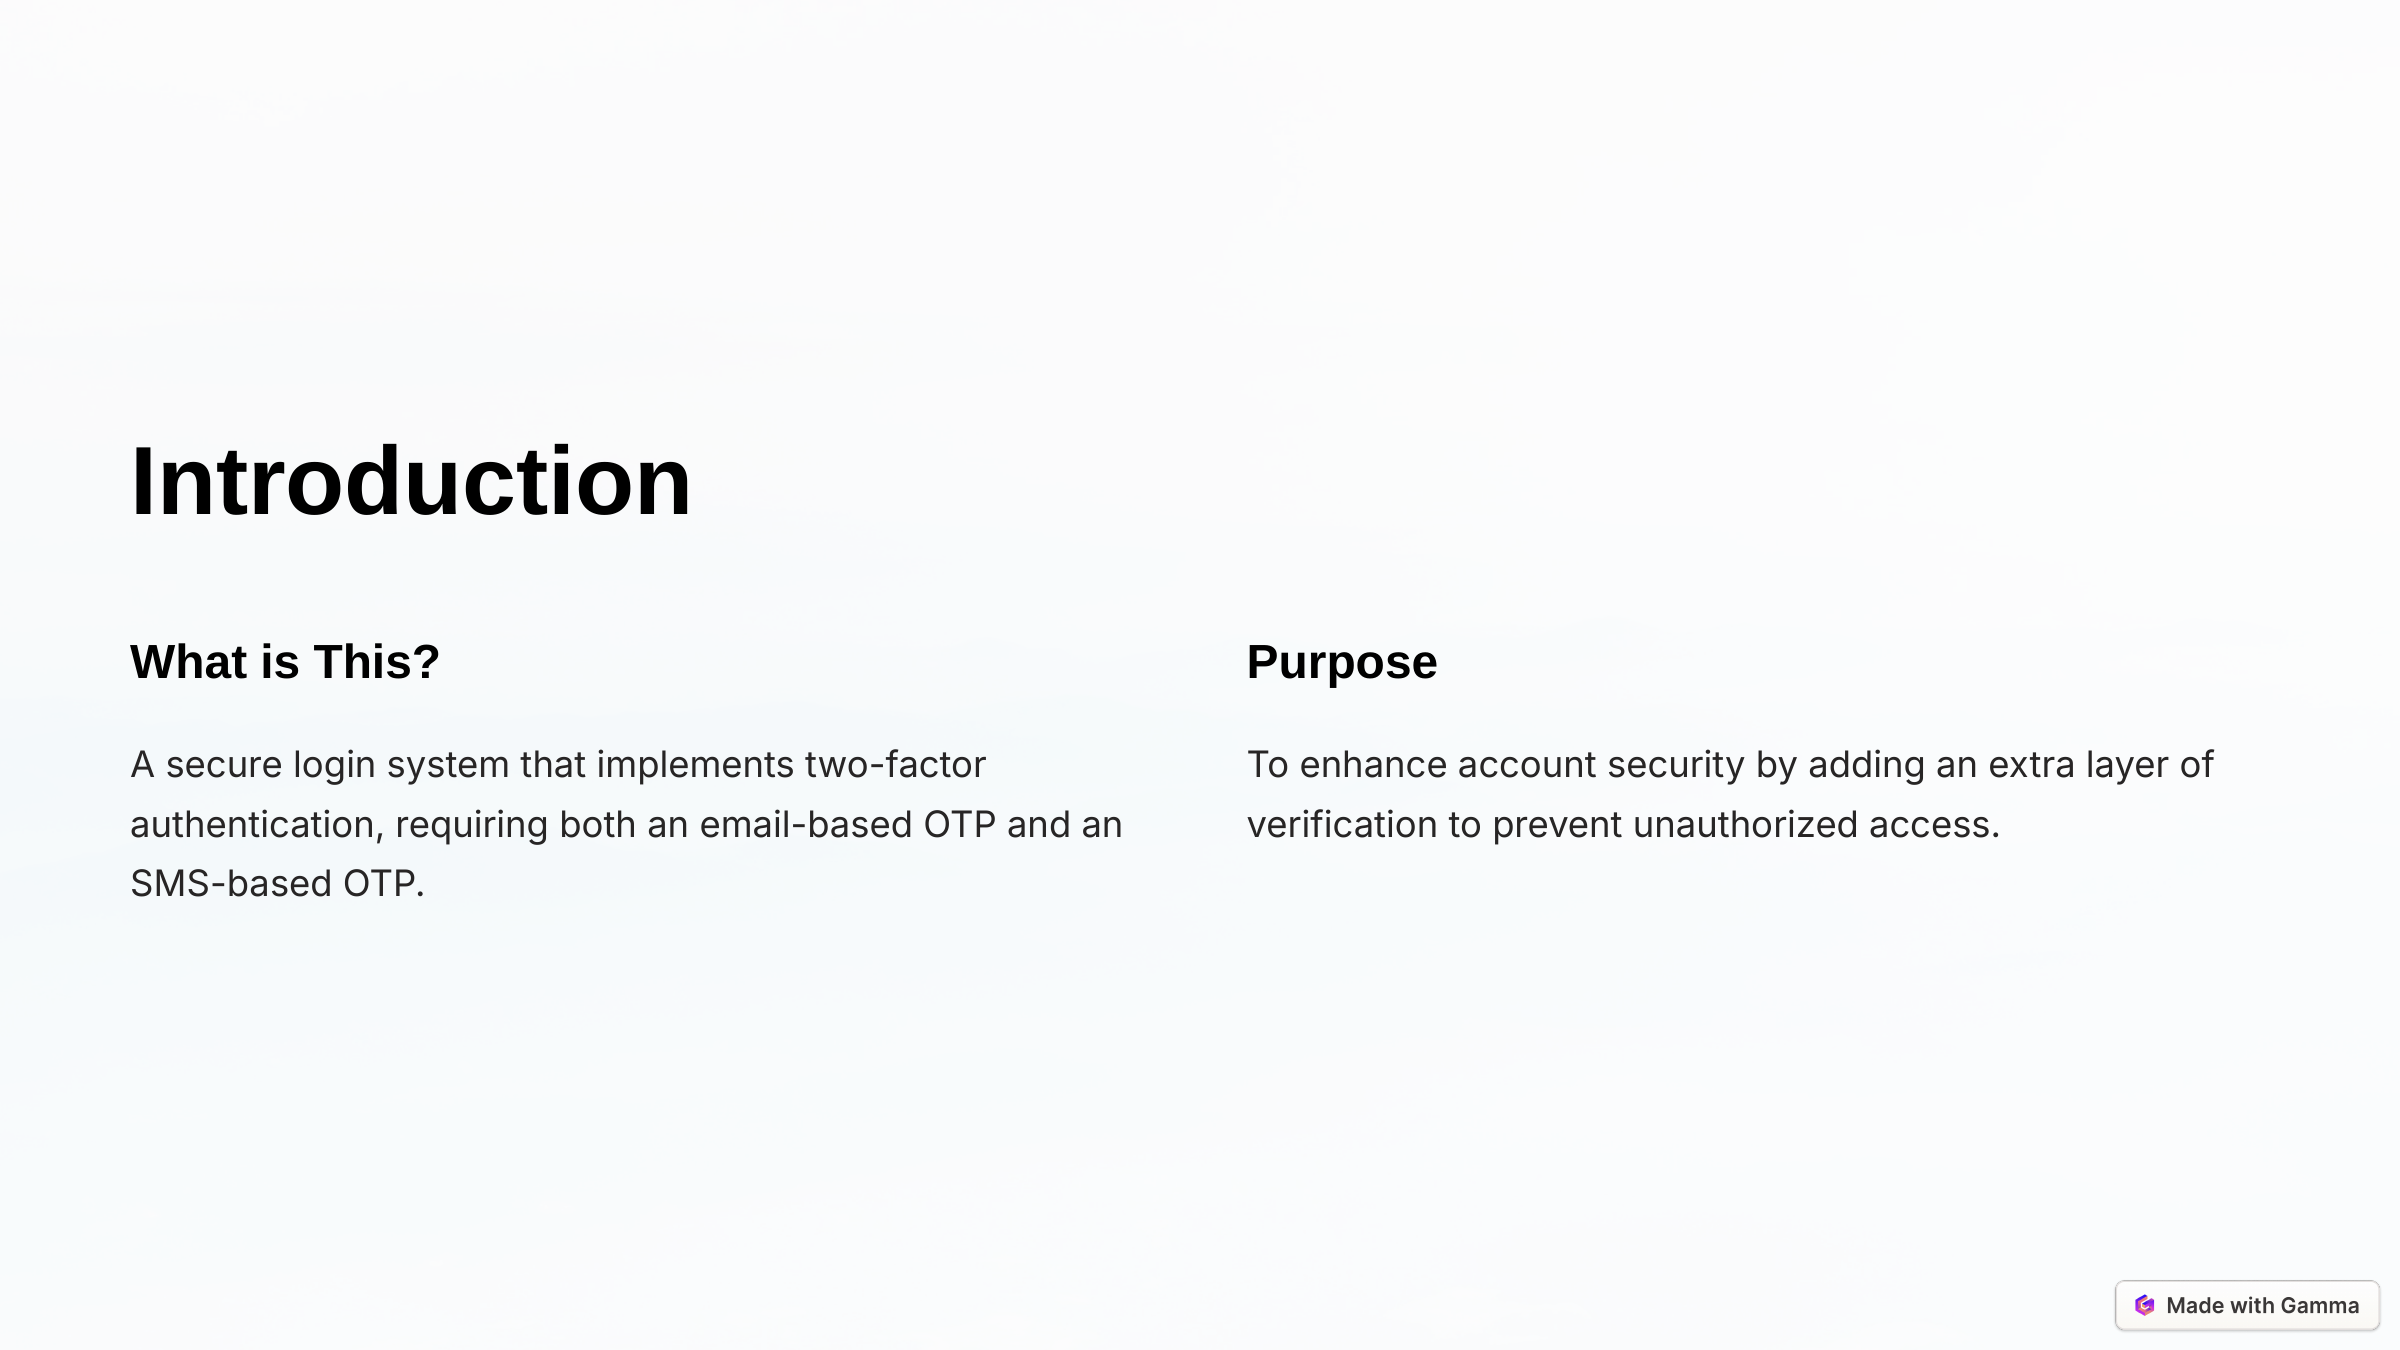

Introduction
What is This?
Purpose
A secure login system that implements two-factor authentication, requiring both an email-based OTP and an SMS-based OTP.
To enhance account security by adding an extra layer of verification to prevent unauthorized access.